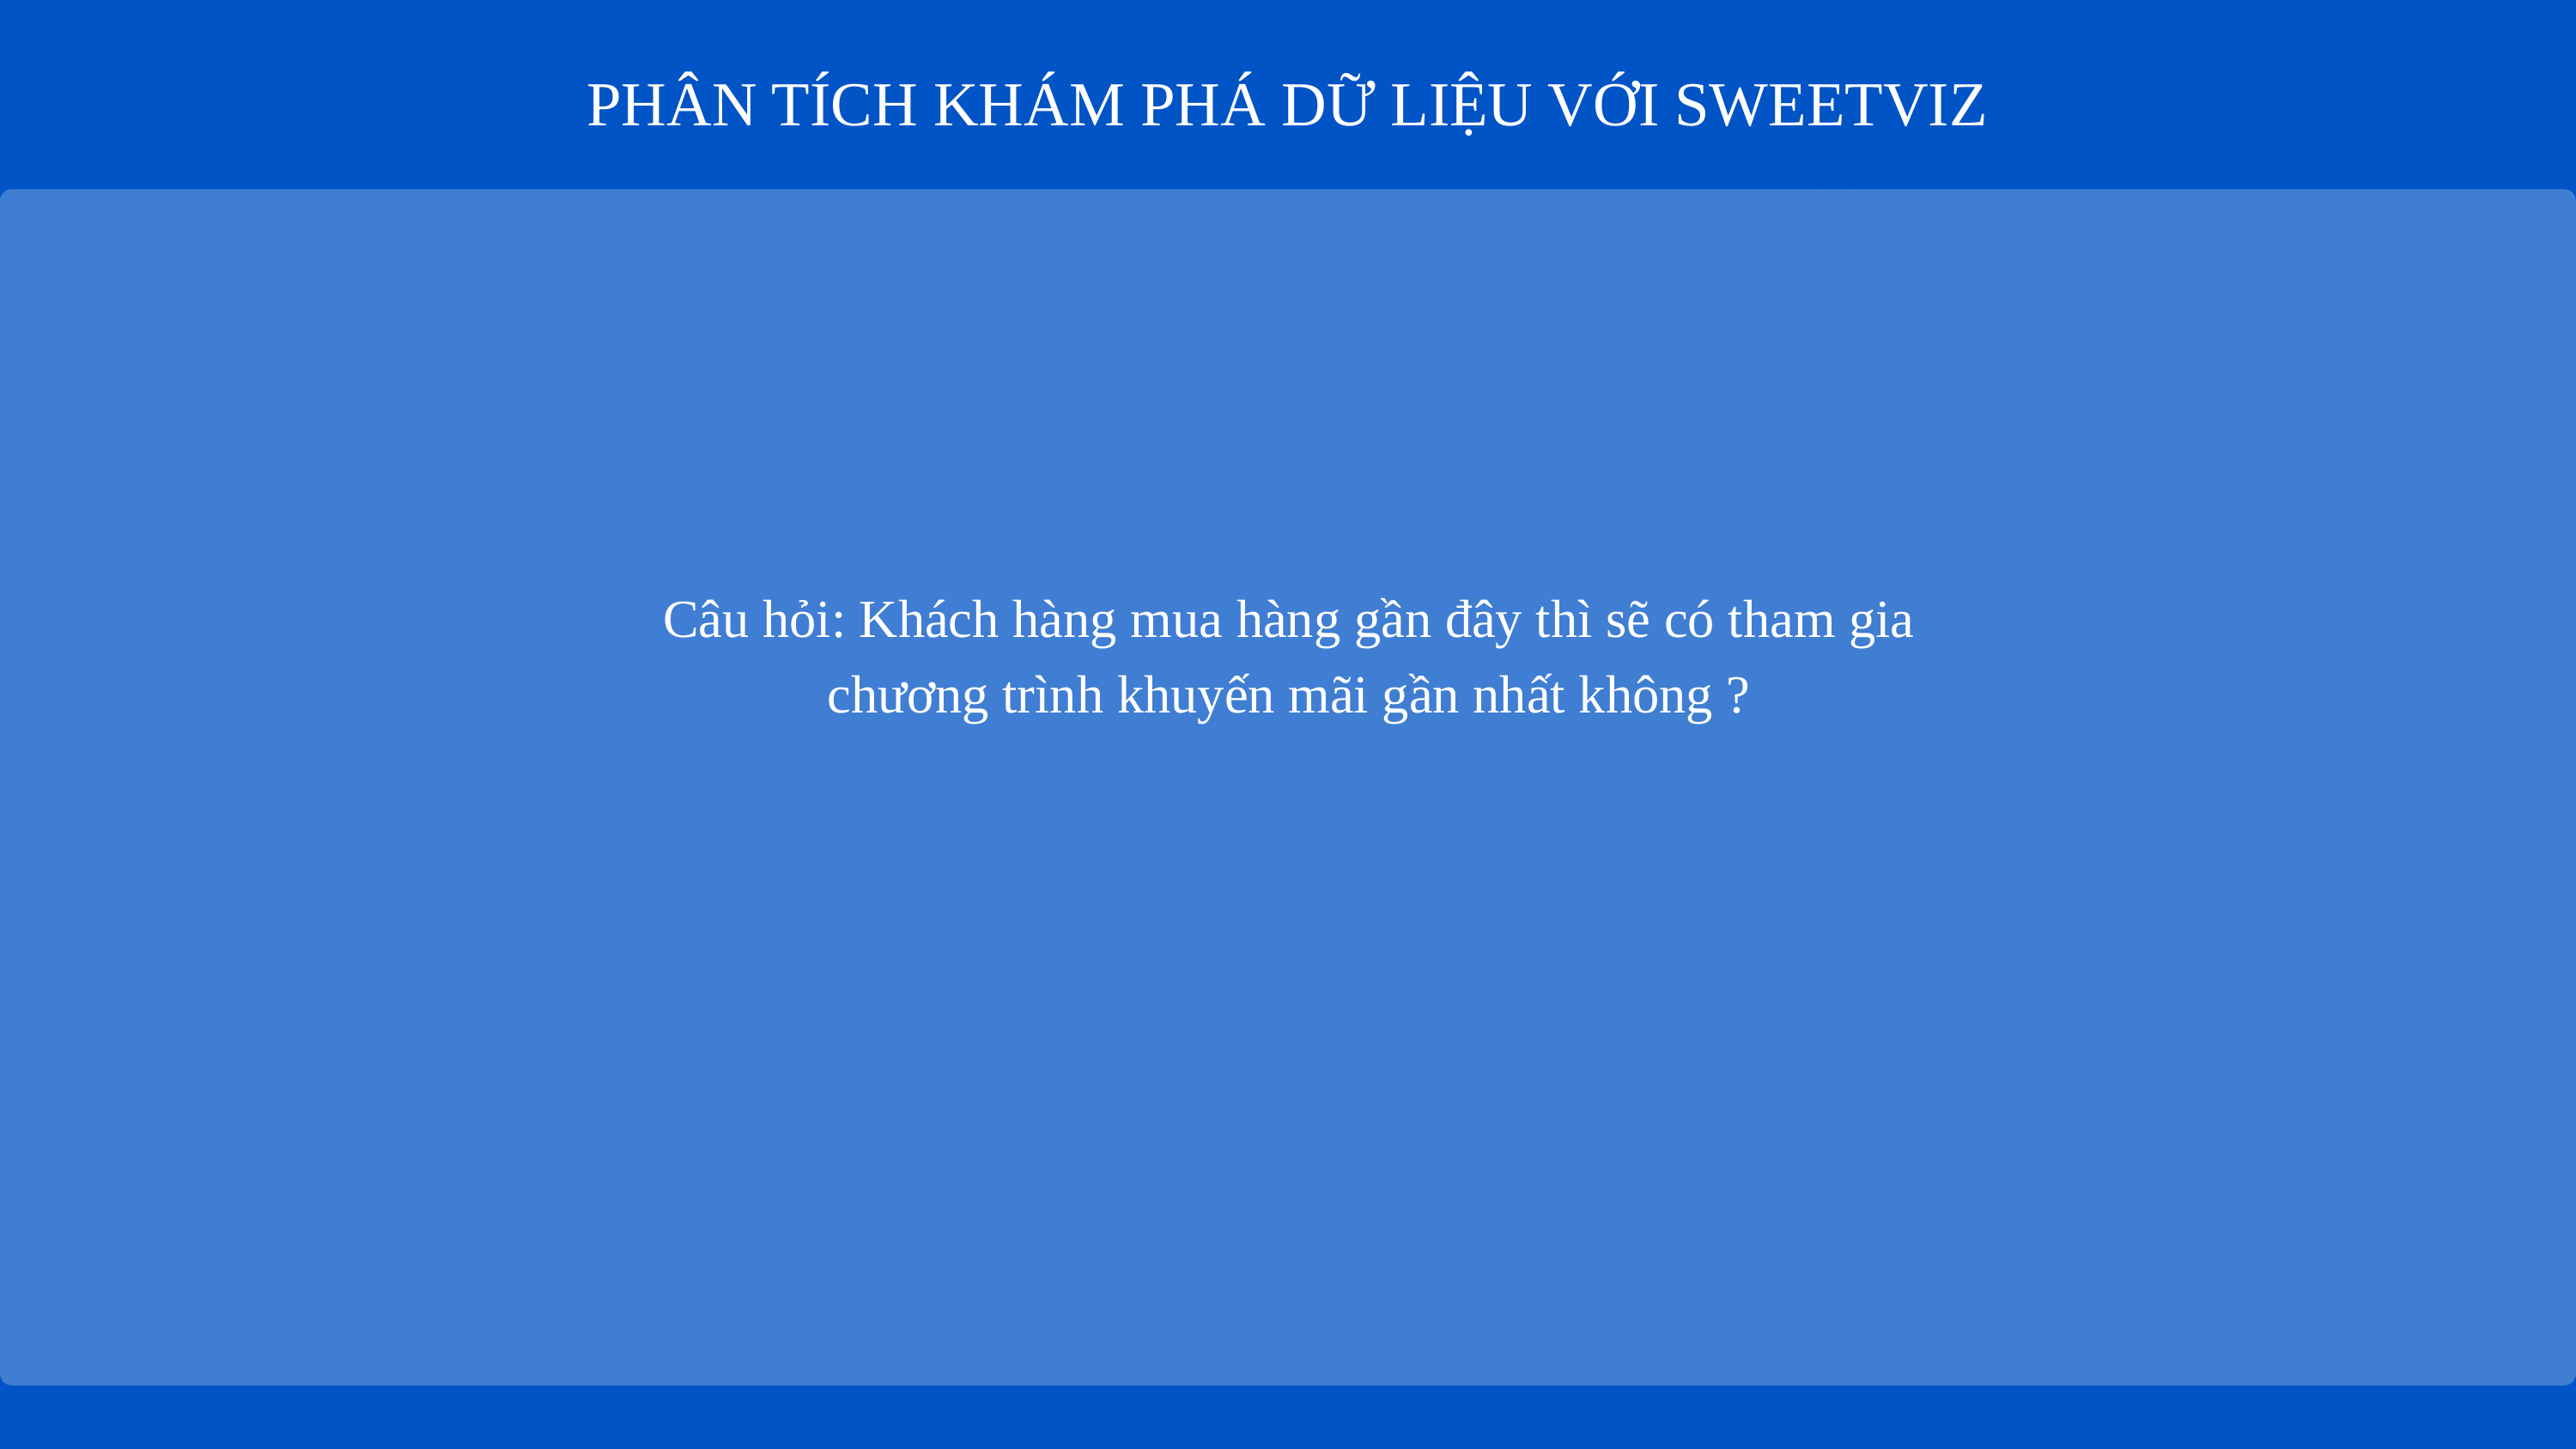

PHÂN TÍCH KHÁM PHÁ DỮ LIỆU VỚI SWEETVIZ

Câu hỏi: Khách hàng mua hàng gần đây thì sẽ có tham gia chương trình khuyến mãi gần nhất không ?